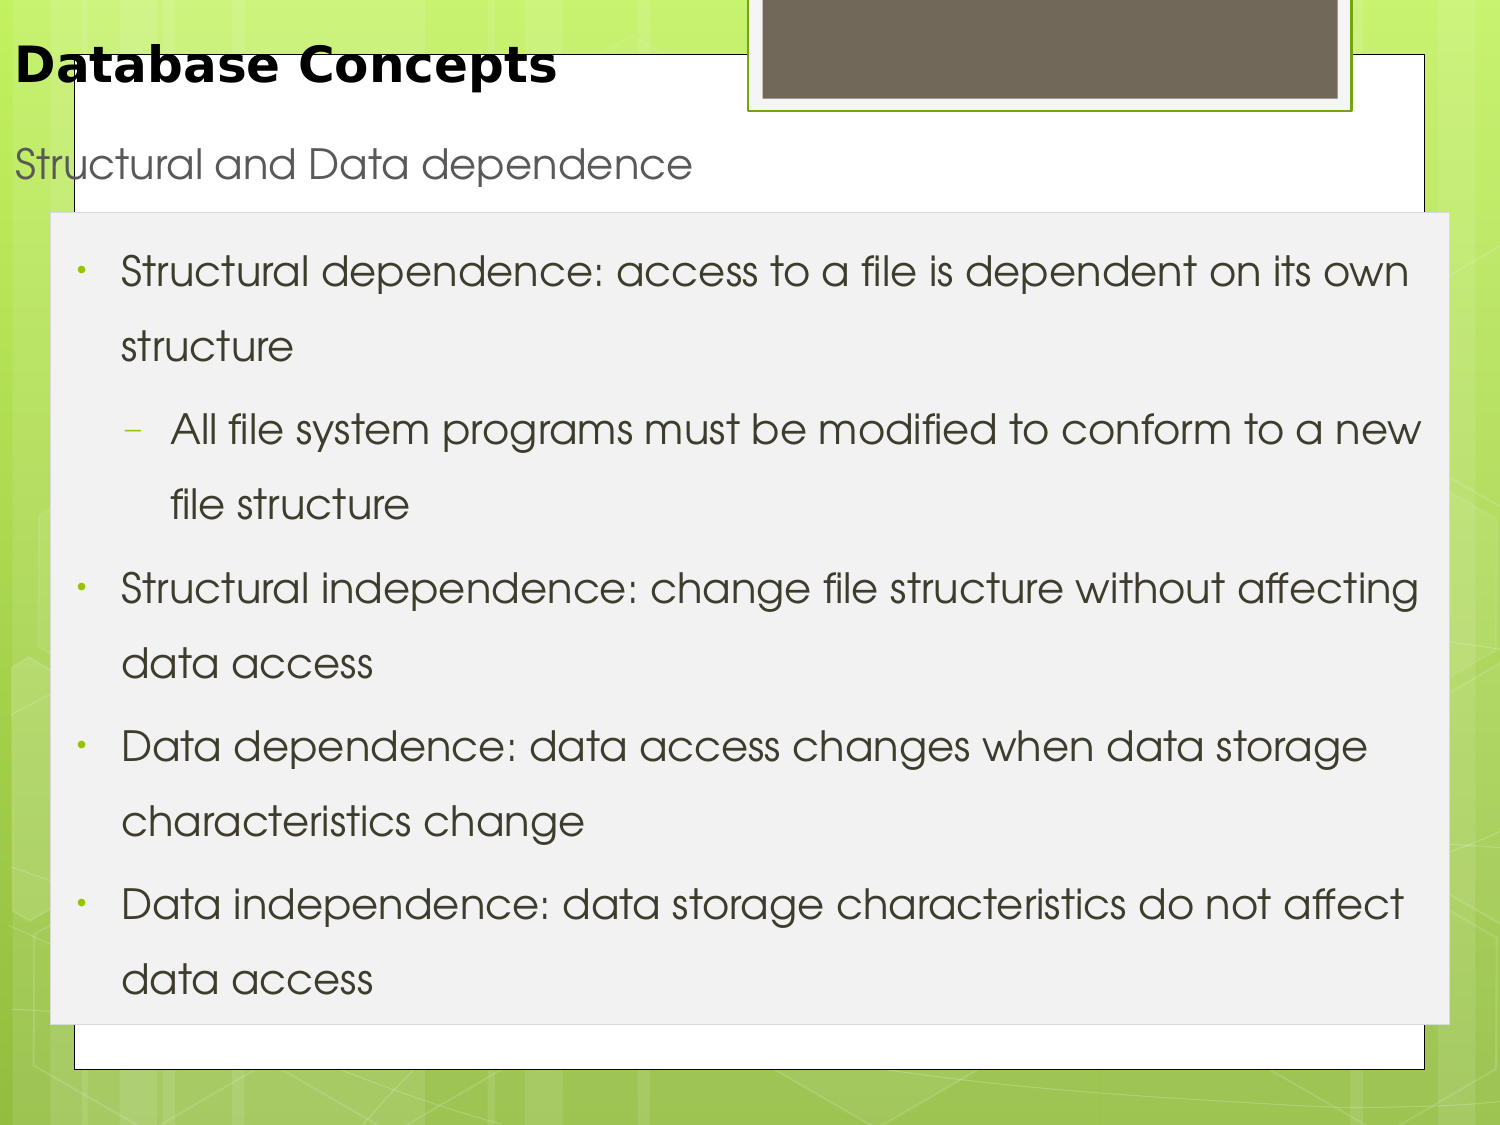

Database Concepts
# Structural and Data dependence
Structural dependence: access to a file is dependent on its own structure
All file system programs must be modified to conform to a new file structure
Structural independence: change file structure without affecting data access
Data dependence: data access changes when data storage characteristics change
Data independence: data storage characteristics do not affect data access